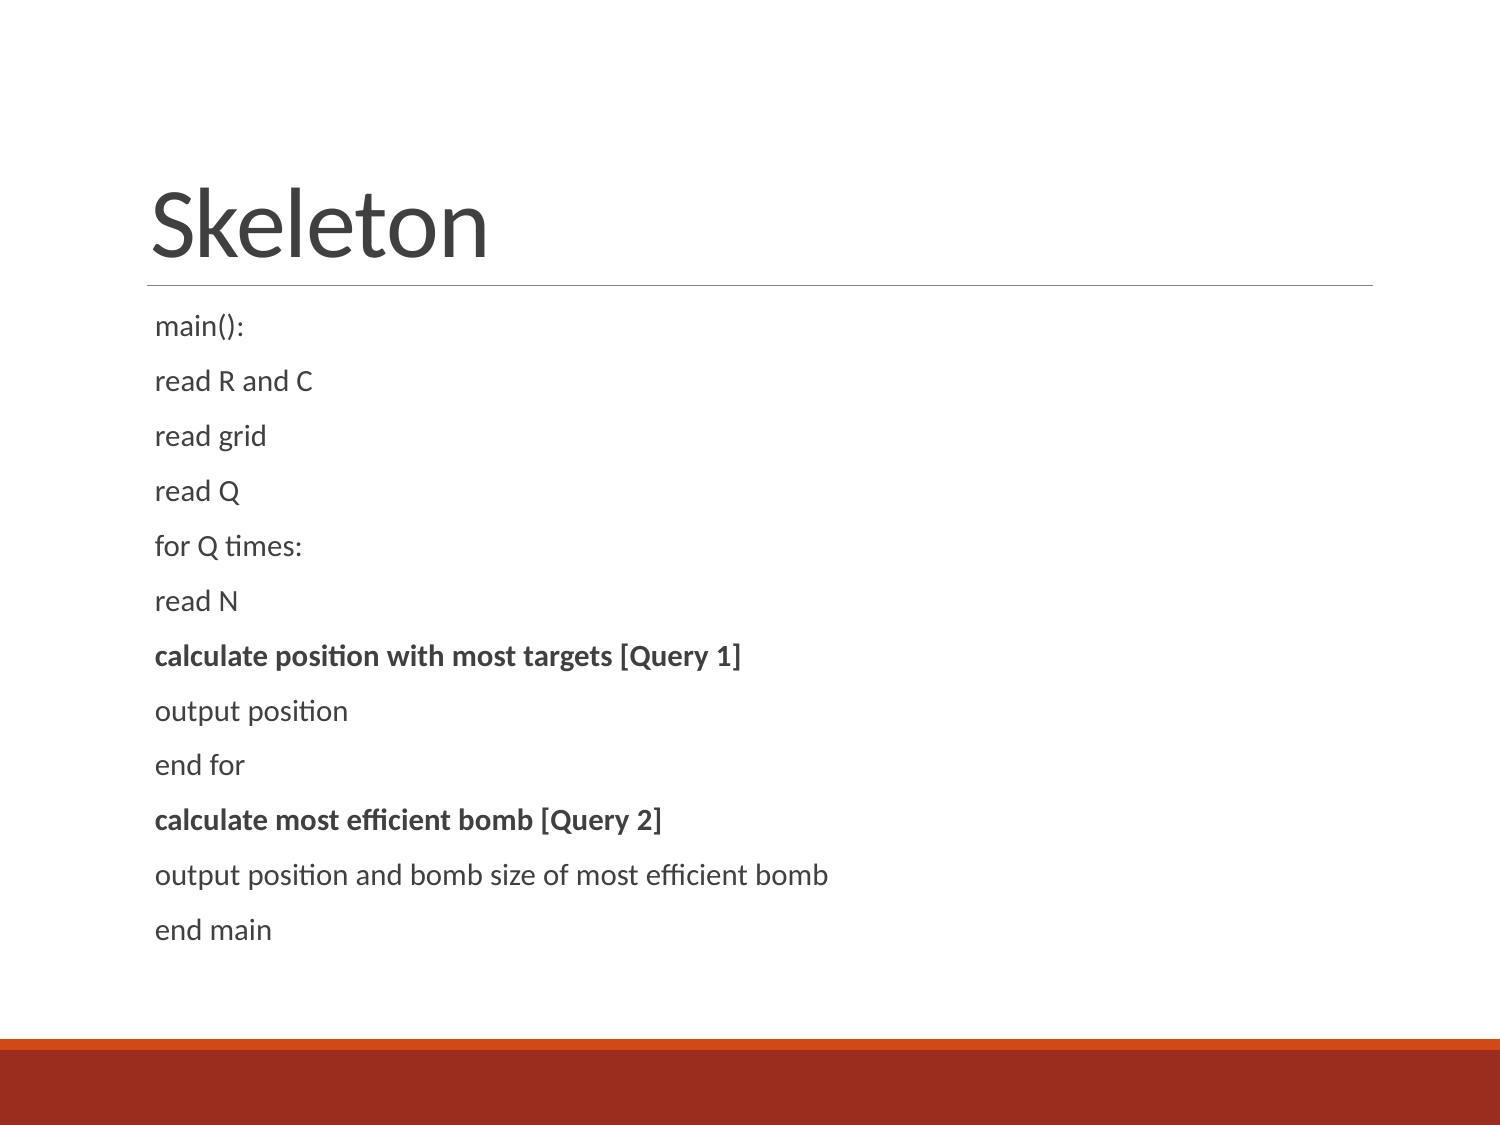

# Skeleton
main():
	read R and C
	read grid
	read Q
	for Q times:
		read N
		calculate position with most targets [Query 1]
		output position
	end for
	calculate most efficient bomb [Query 2]
	output position and bomb size of most efficient bomb
end main